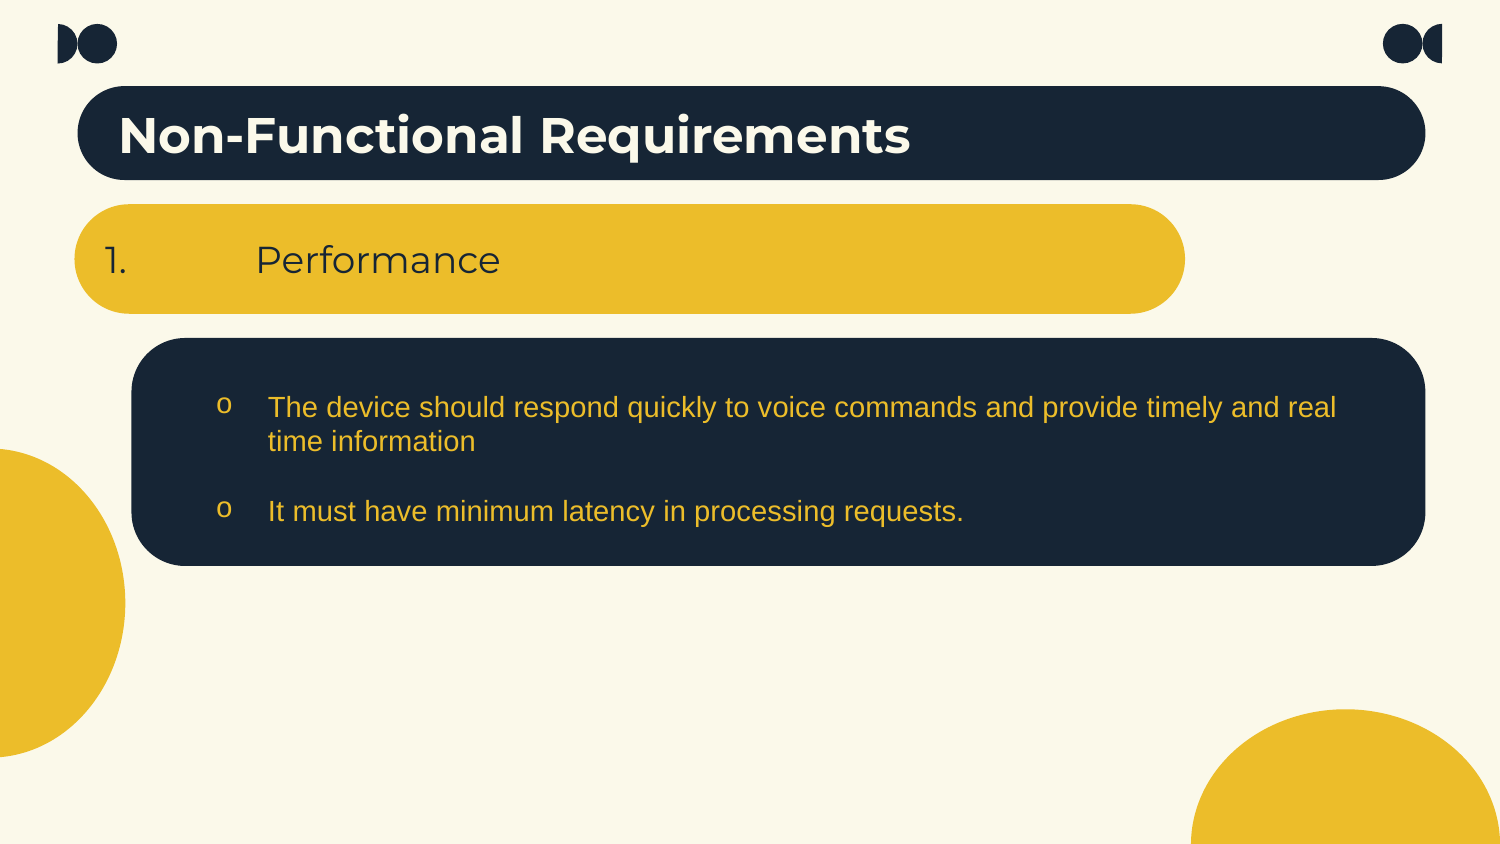

Non-Functional Requirements

1.	Performance

The device should respond quickly to voice commands and provide timely and real time information

It must have minimum latency in processing requests.